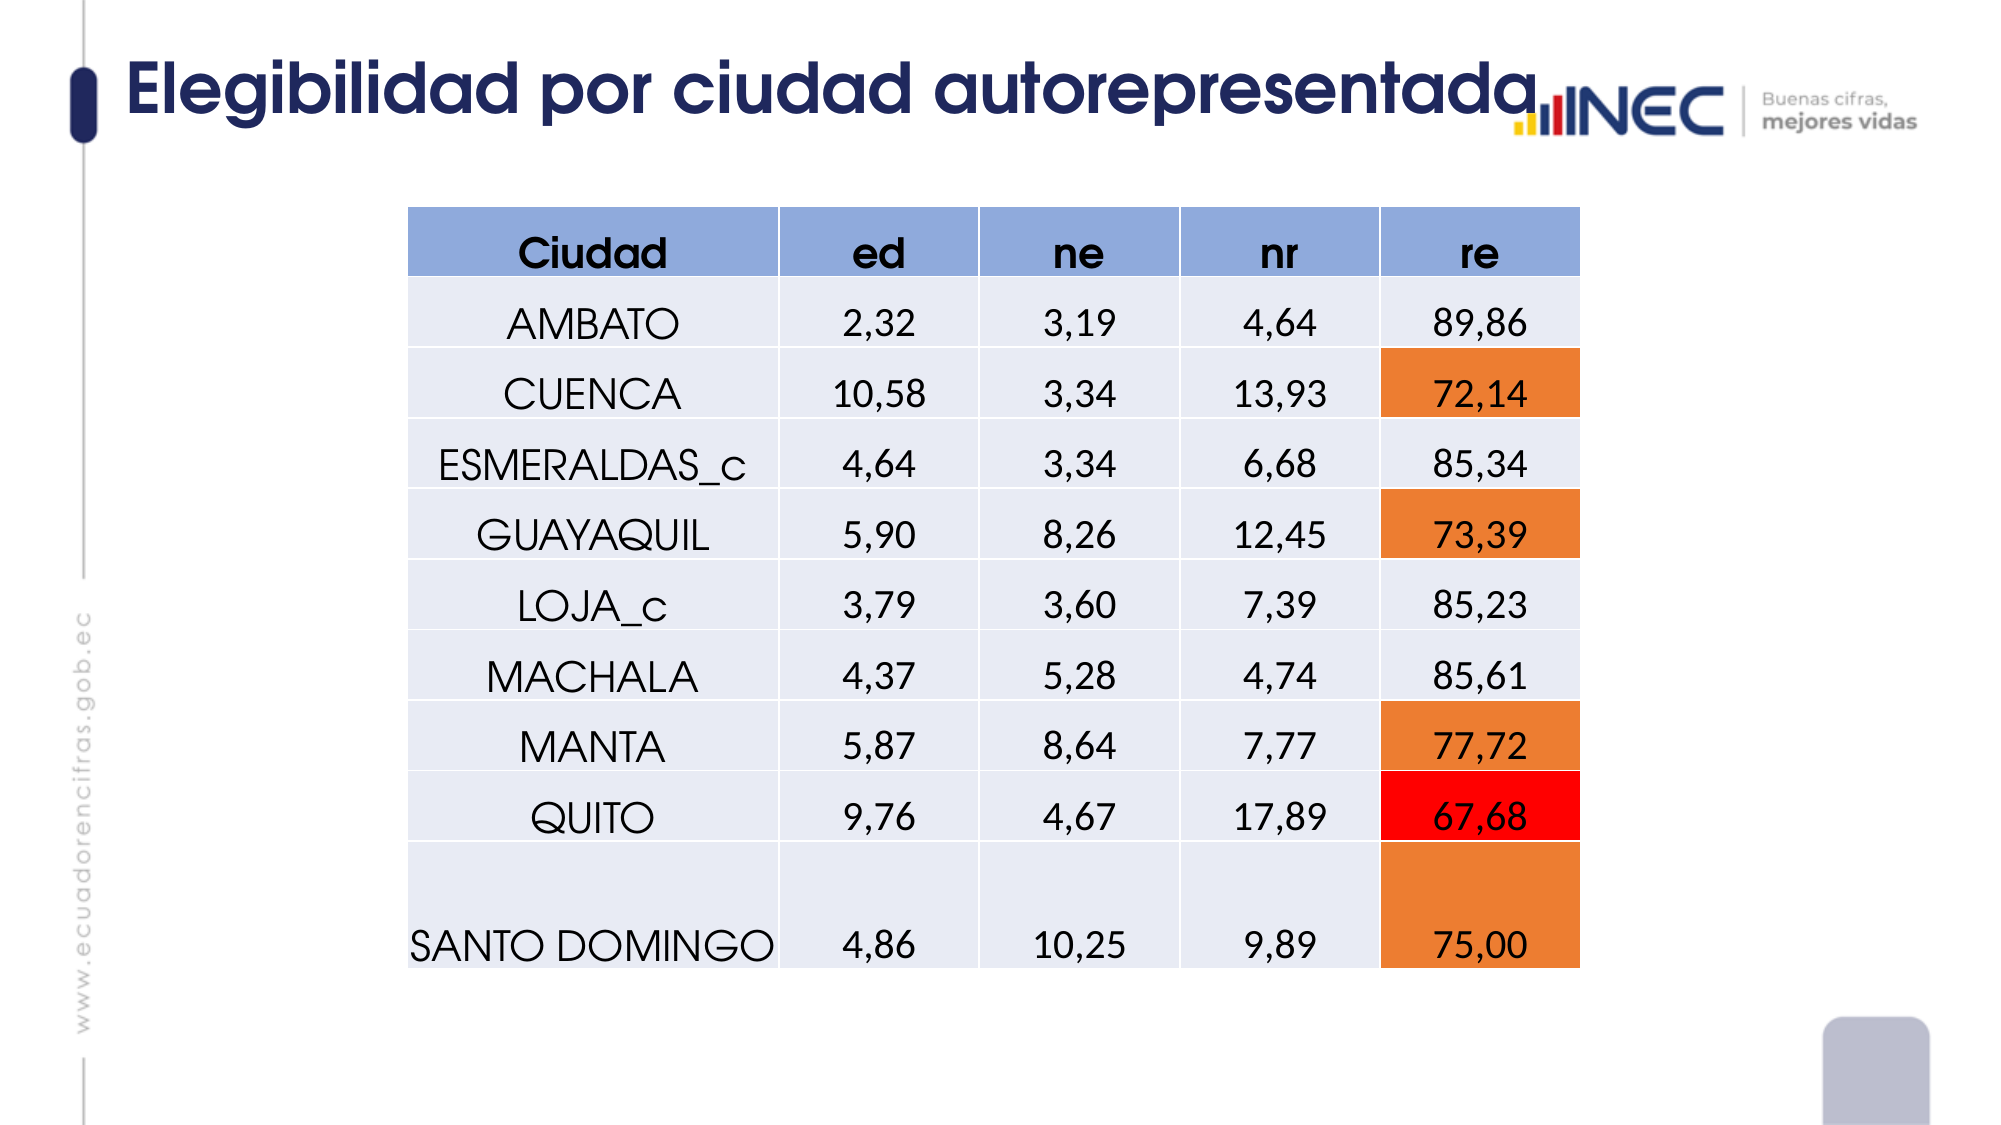

# Elegibilidad por ciudad autorepresentada
| Ciudad | ed | ne | nr | re |
| --- | --- | --- | --- | --- |
| AMBATO | 2,32 | 3,19 | 4,64 | 89,86 |
| CUENCA | 10,58 | 3,34 | 13,93 | 72,14 |
| ESMERALDAS\_c | 4,64 | 3,34 | 6,68 | 85,34 |
| GUAYAQUIL | 5,90 | 8,26 | 12,45 | 73,39 |
| LOJA\_c | 3,79 | 3,60 | 7,39 | 85,23 |
| MACHALA | 4,37 | 5,28 | 4,74 | 85,61 |
| MANTA | 5,87 | 8,64 | 7,77 | 77,72 |
| QUITO | 9,76 | 4,67 | 17,89 | 67,68 |
| SANTO DOMINGO | 4,86 | 10,25 | 9,89 | 75,00 |